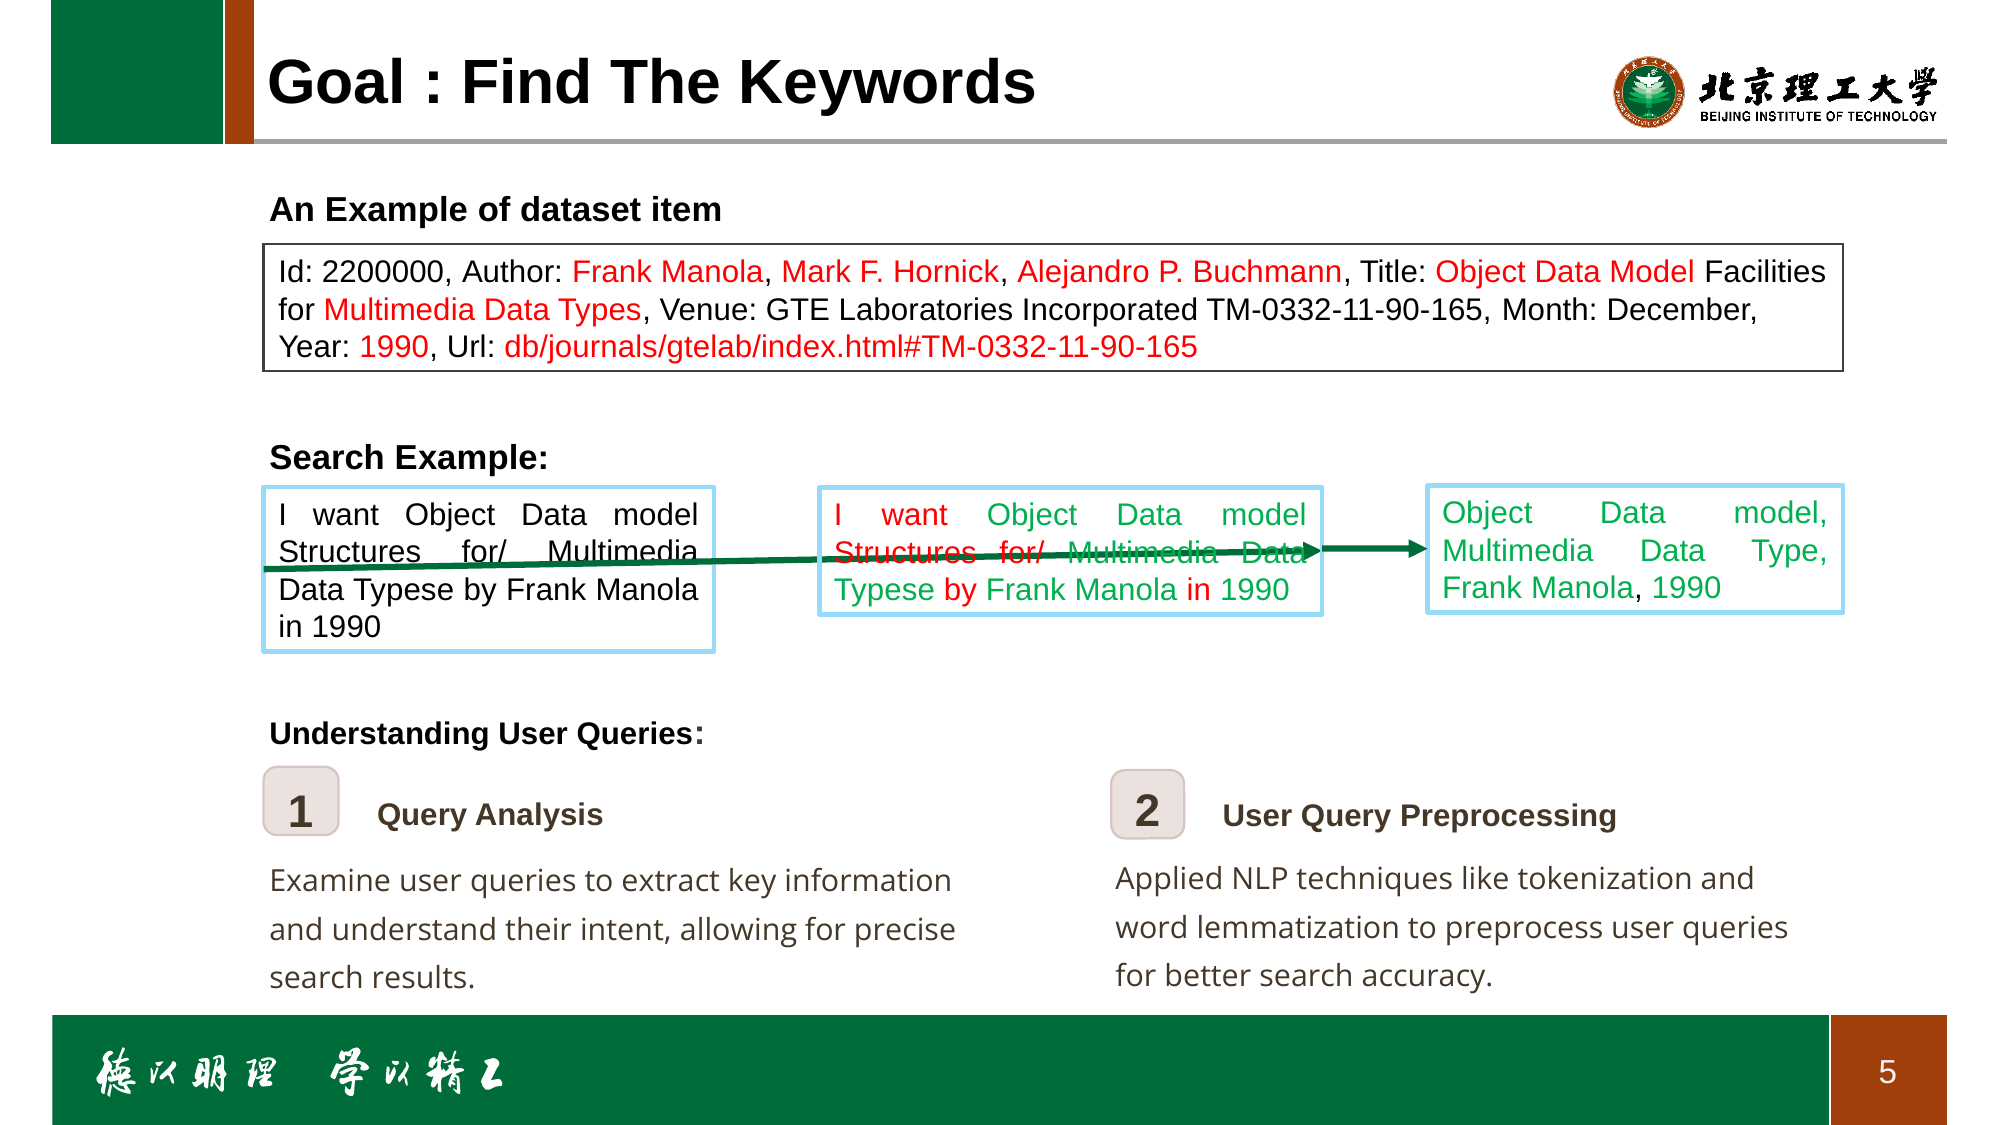

Goal : Find The Keywords
An Example of dataset item
Id: 2200000, Author: Frank Manola, Mark F. Hornick, Alejandro P. Buchmann, Title: Object Data Model Facilities for Multimedia Data Types, Venue: GTE Laboratories Incorporated TM-0332-11-90-165, Month: December, Year: 1990, Url: db/journals/gtelab/index.html#TM-0332-11-90-165
Search Example:
Object Data model, Multimedia Data Type, Frank Manola, 1990
I want Object Data model Structures for/ Multimedia Data Typese by Frank Manola in 1990
I want Object Data model Structures for/ Multimedia Data Typese by Frank Manola in 1990
Understanding User Queries:

2
1
Query Analysis
User Query Preprocessing
Applied NLP techniques like tokenization and word lemmatization to preprocess user queries for better search accuracy.
Examine user queries to extract key information and understand their intent, allowing for precise search results.